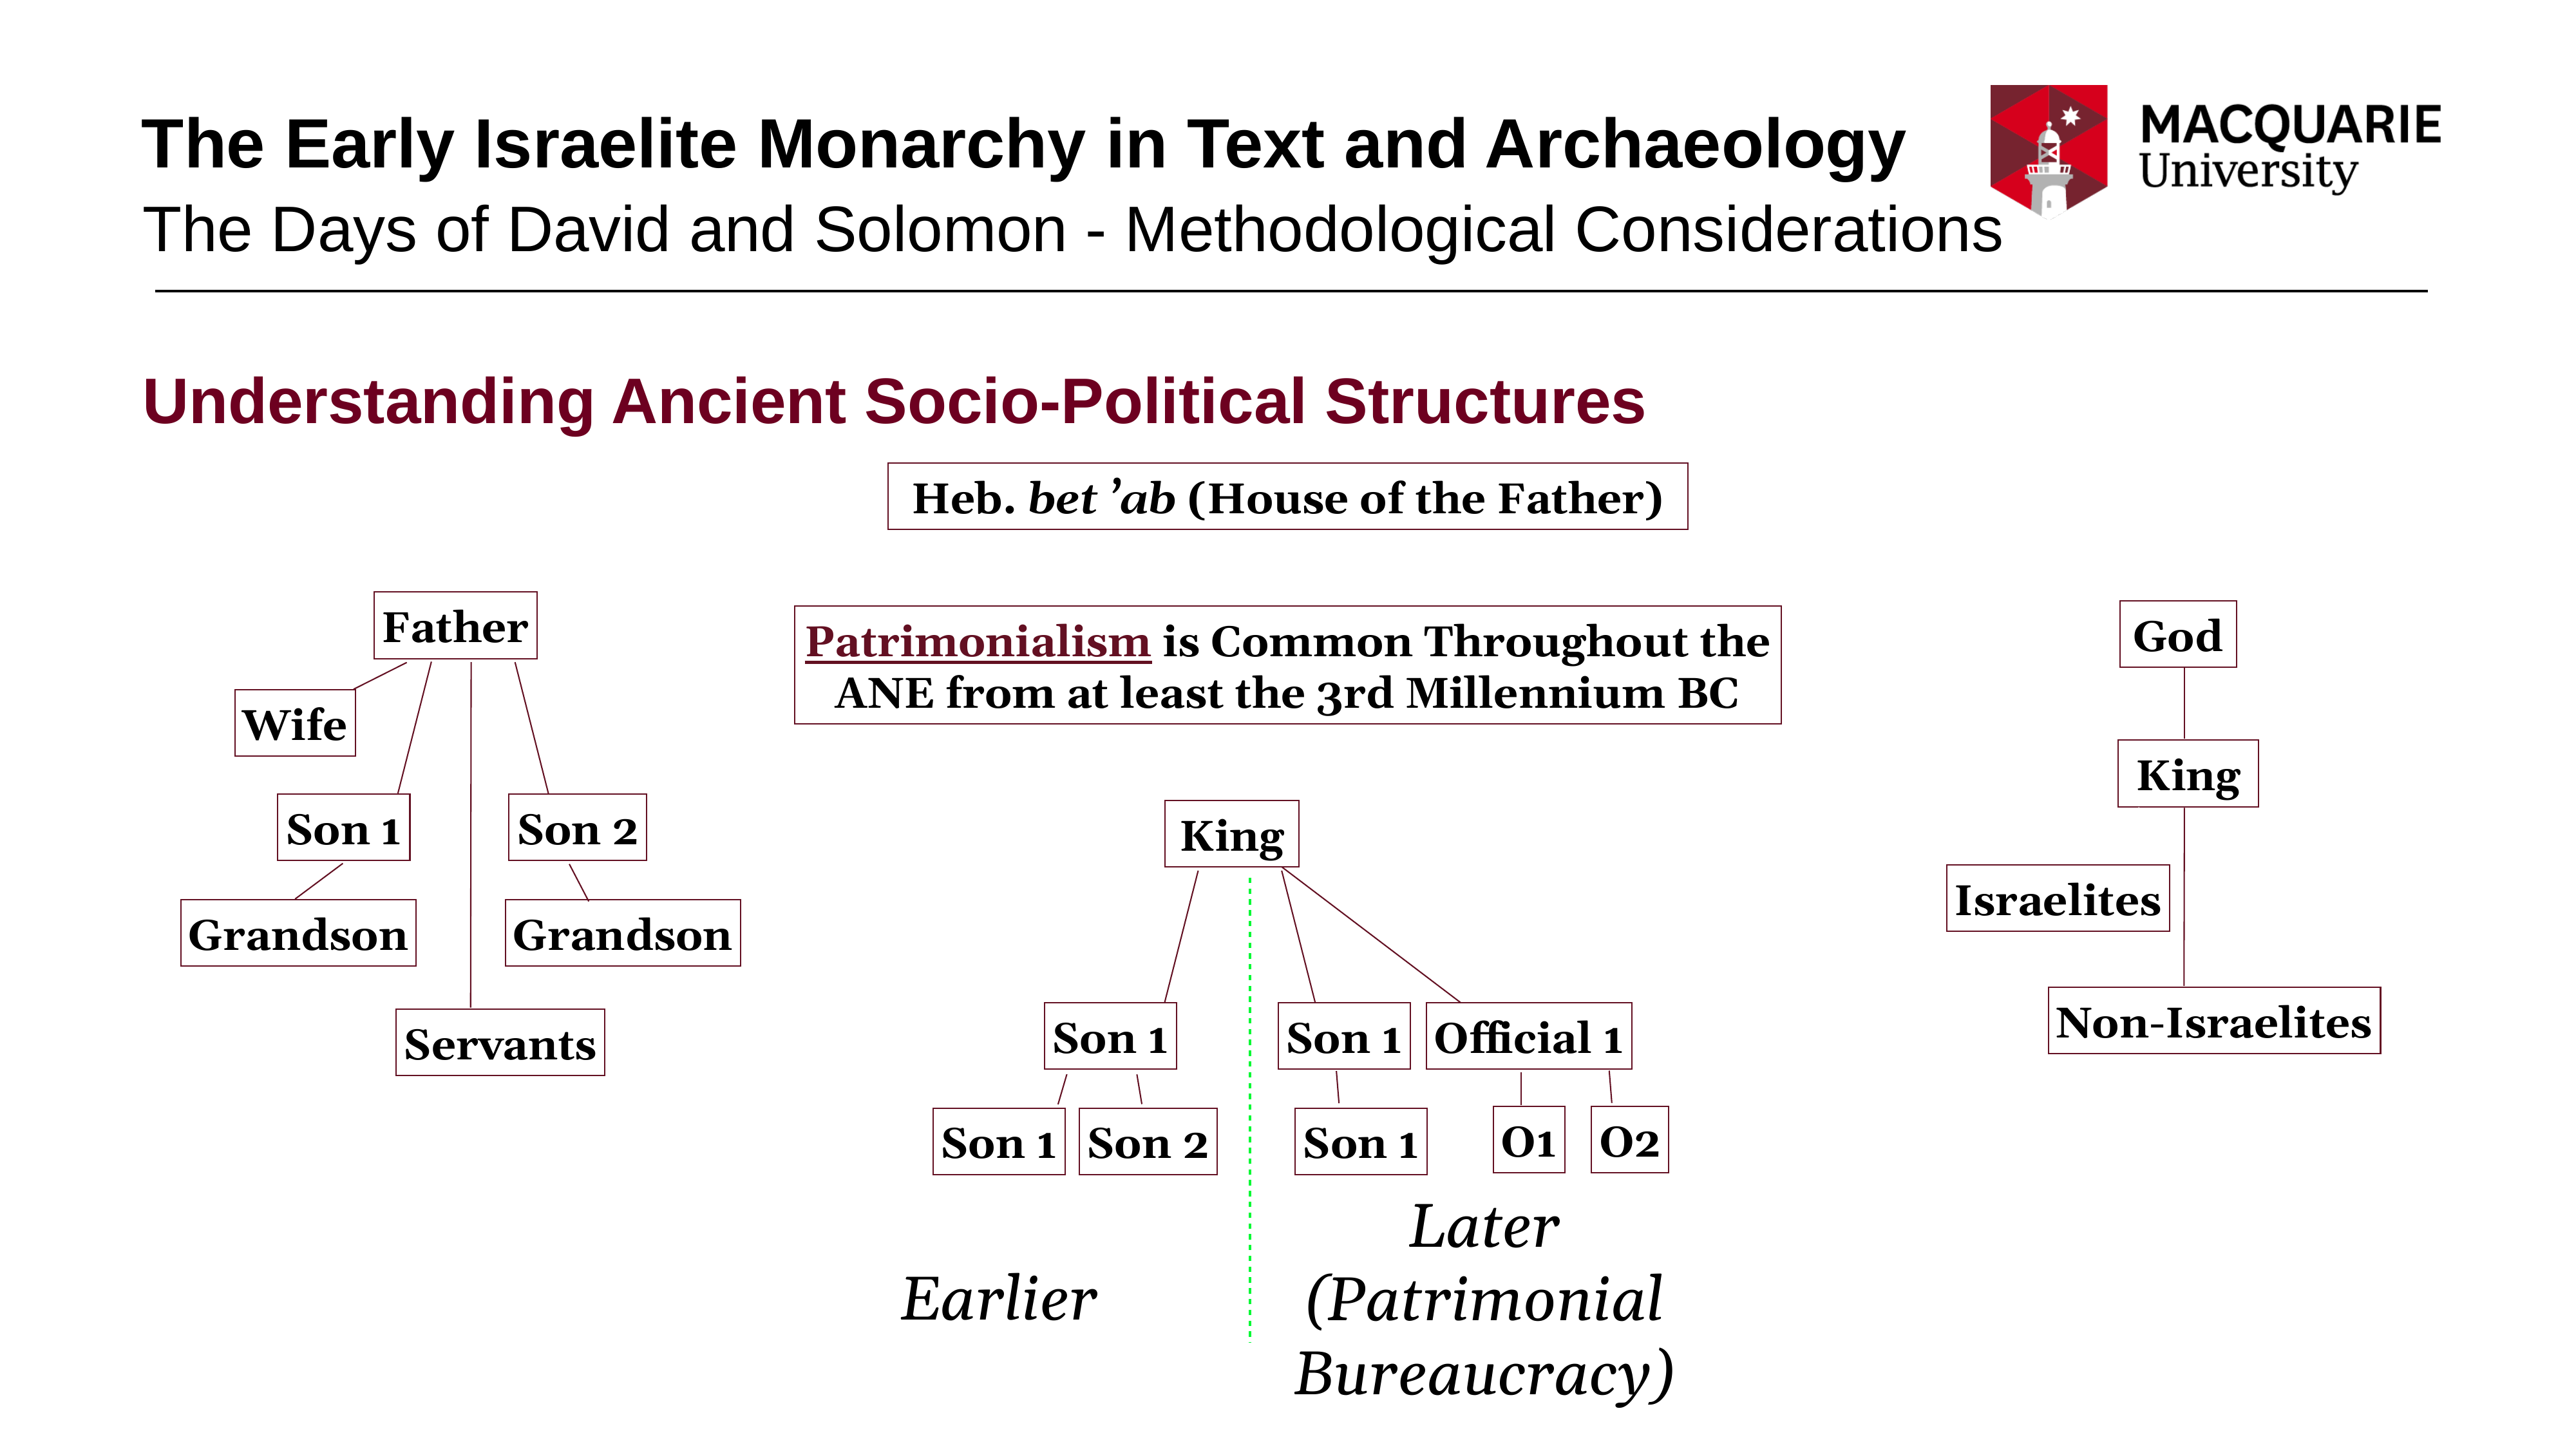

# The Early Israelite Monarchy in Text and Archaeology
The Days of David and Solomon - Methodological Considerations
Understanding Ancient Socio-Political Structures
Heb. bet ’ab (House of the Father)
Father
God
Patrimonialism is Common Throughout the ANE from at least the 3rd Millennium BC

Wife
King
Son 1
Son 2
King

Israelites

Grandson
Grandson
Non-Israelites
Son 1
Son 1
Official 1
Servants

O1
O2
Son 1
Son 2
Son 1
Later
(Patrimonial
Bureaucracy)
Earlier